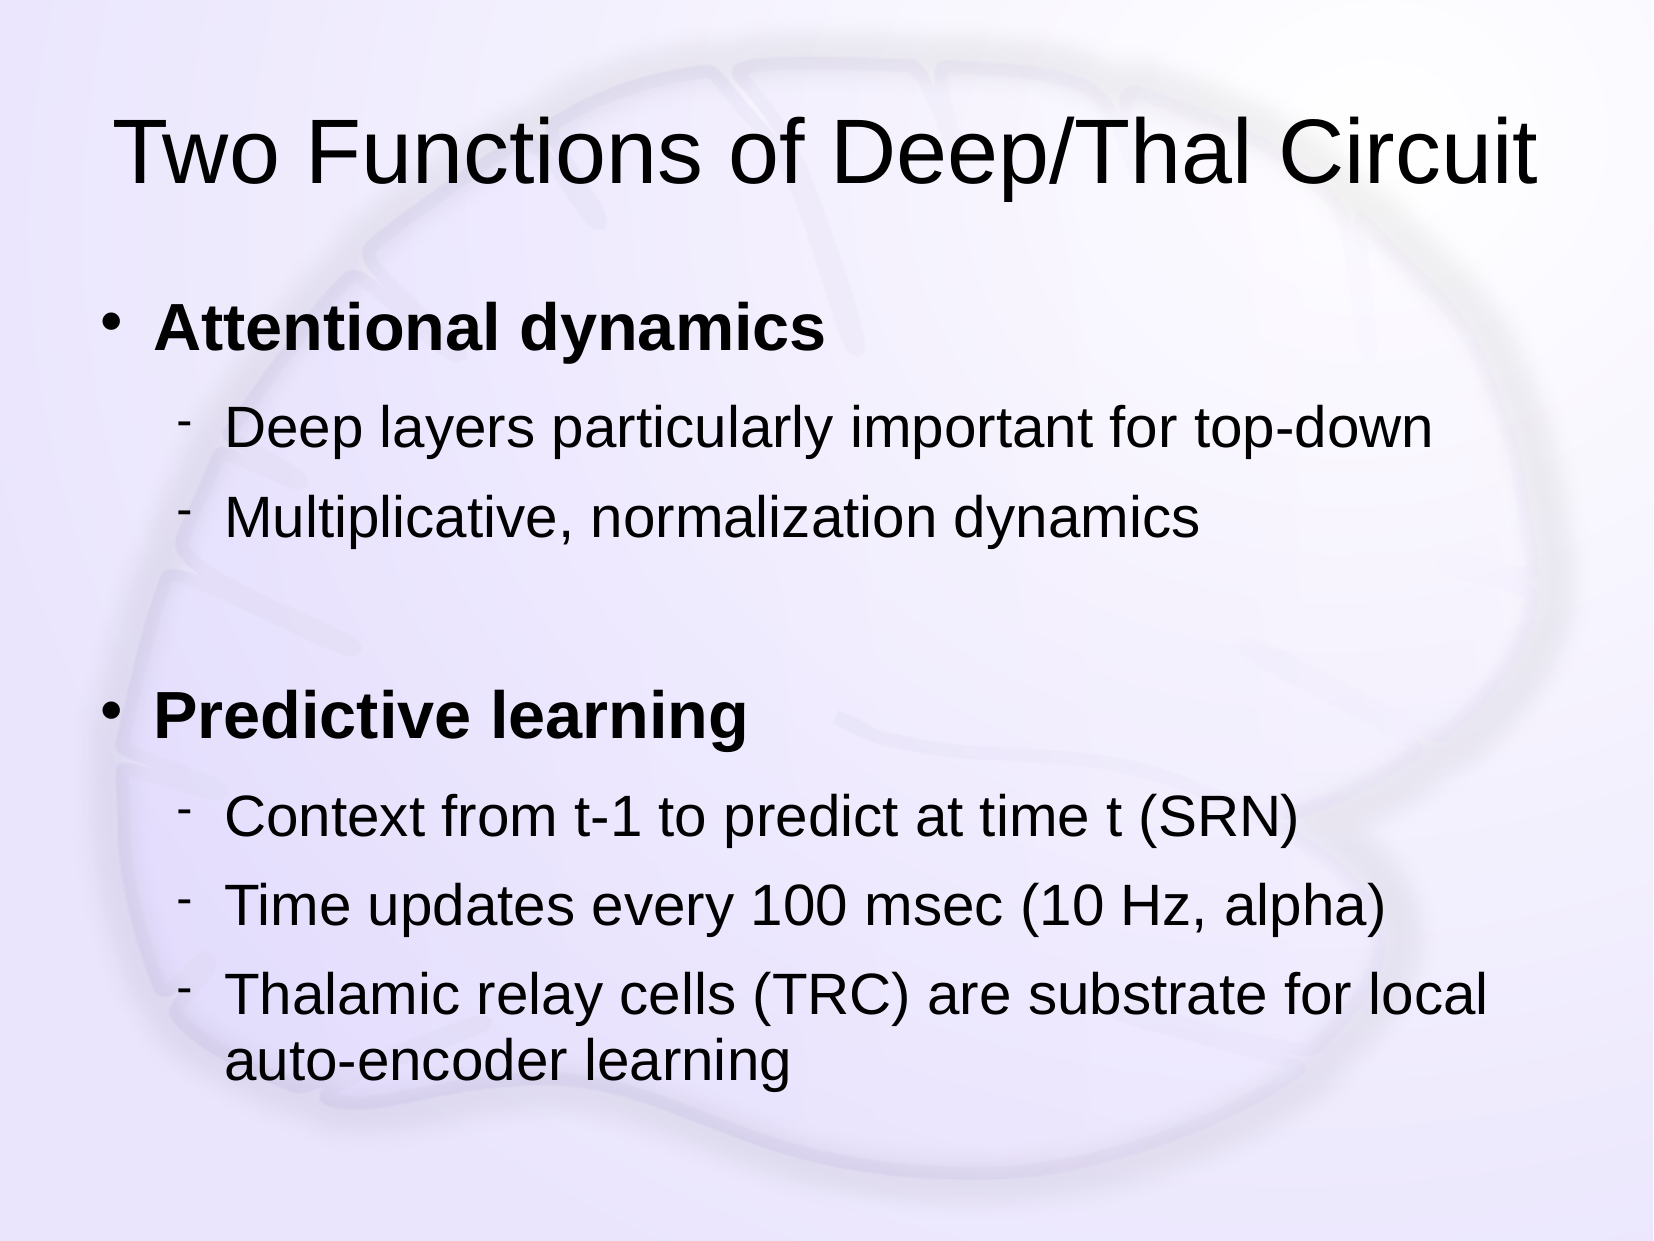

# Two Functions of Deep/Thal Circuit
Attentional dynamics
Deep layers particularly important for top-down
Multiplicative, normalization dynamics

Predictive learning
Context from t-1 to predict at time t (SRN)
Time updates every 100 msec (10 Hz, alpha)
Thalamic relay cells (TRC) are substrate for local auto-encoder learning